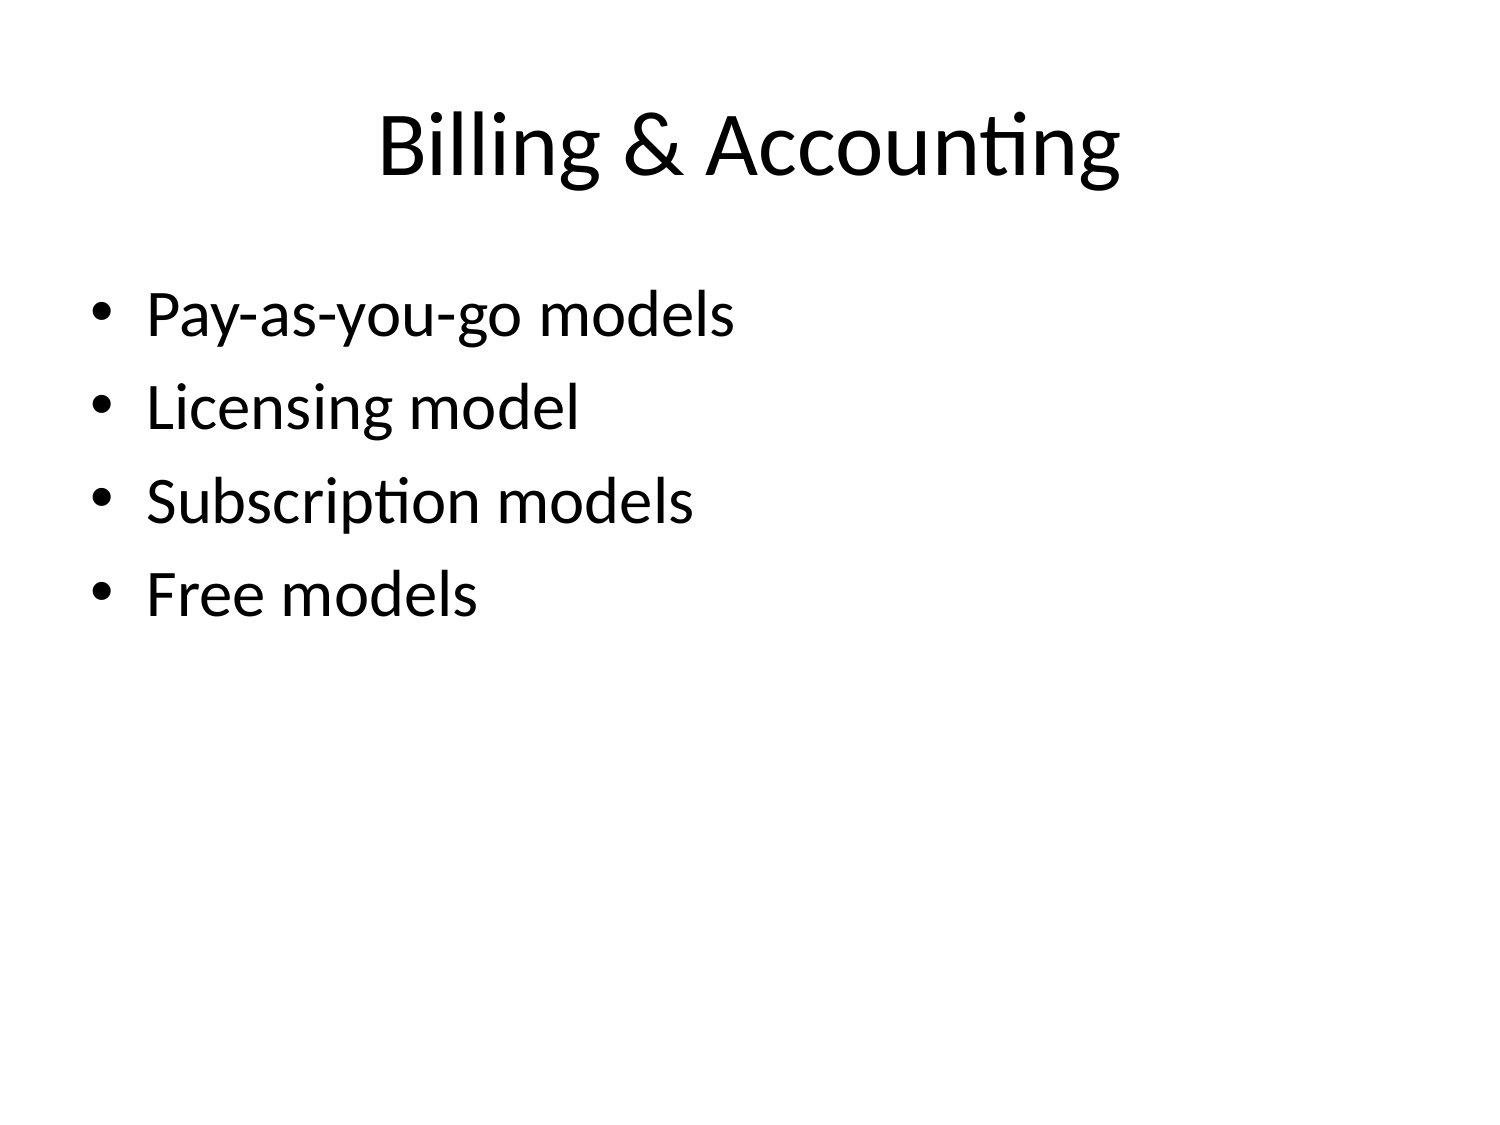

# Billing & Accounting
Pay-as-you-go models
Licensing model
Subscription models
Free models